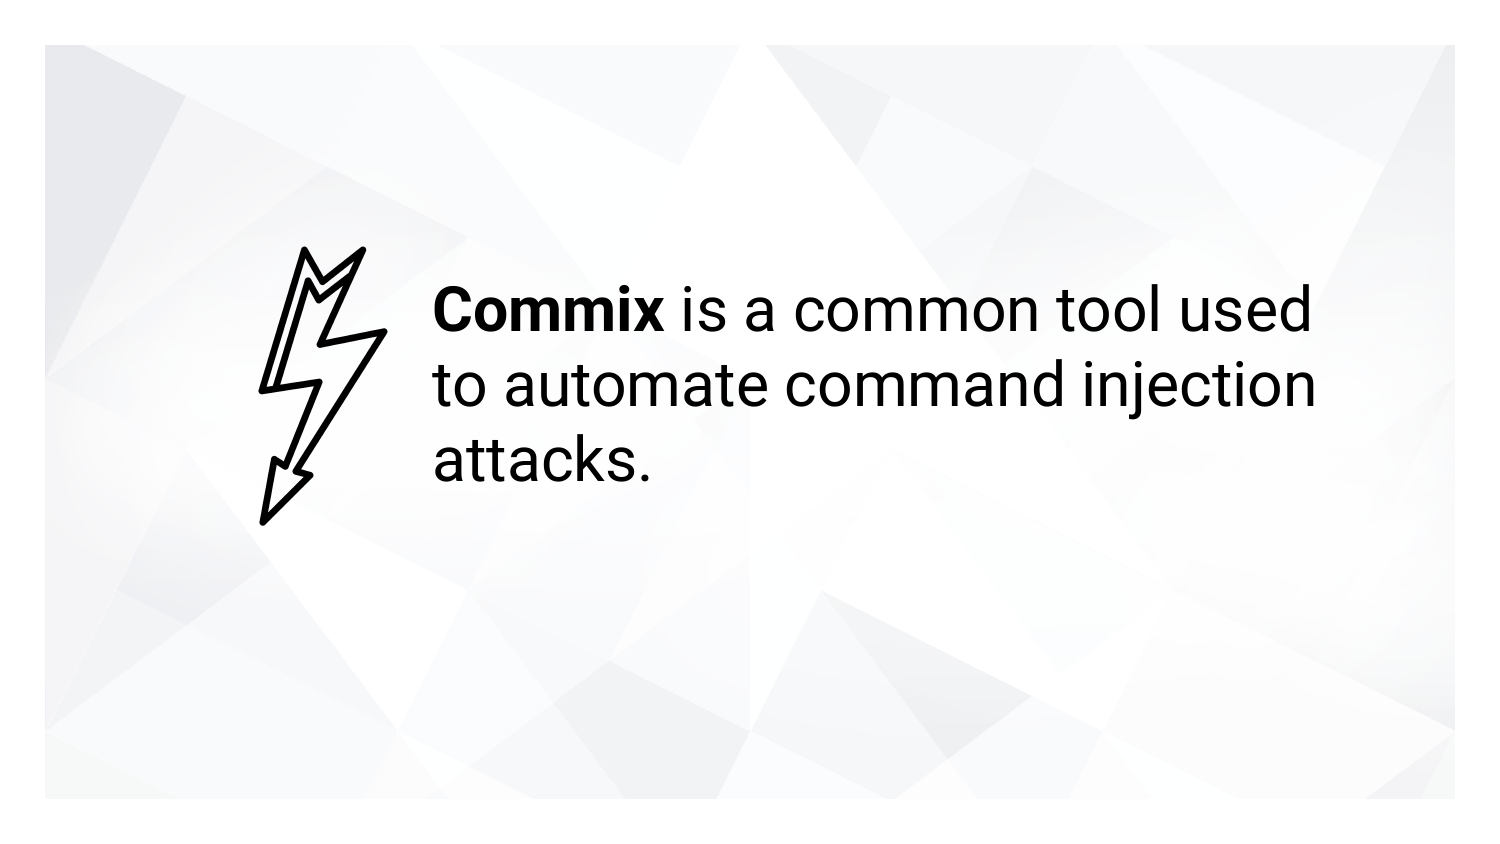

# Commix is a common tool used to automate command injection attacks.